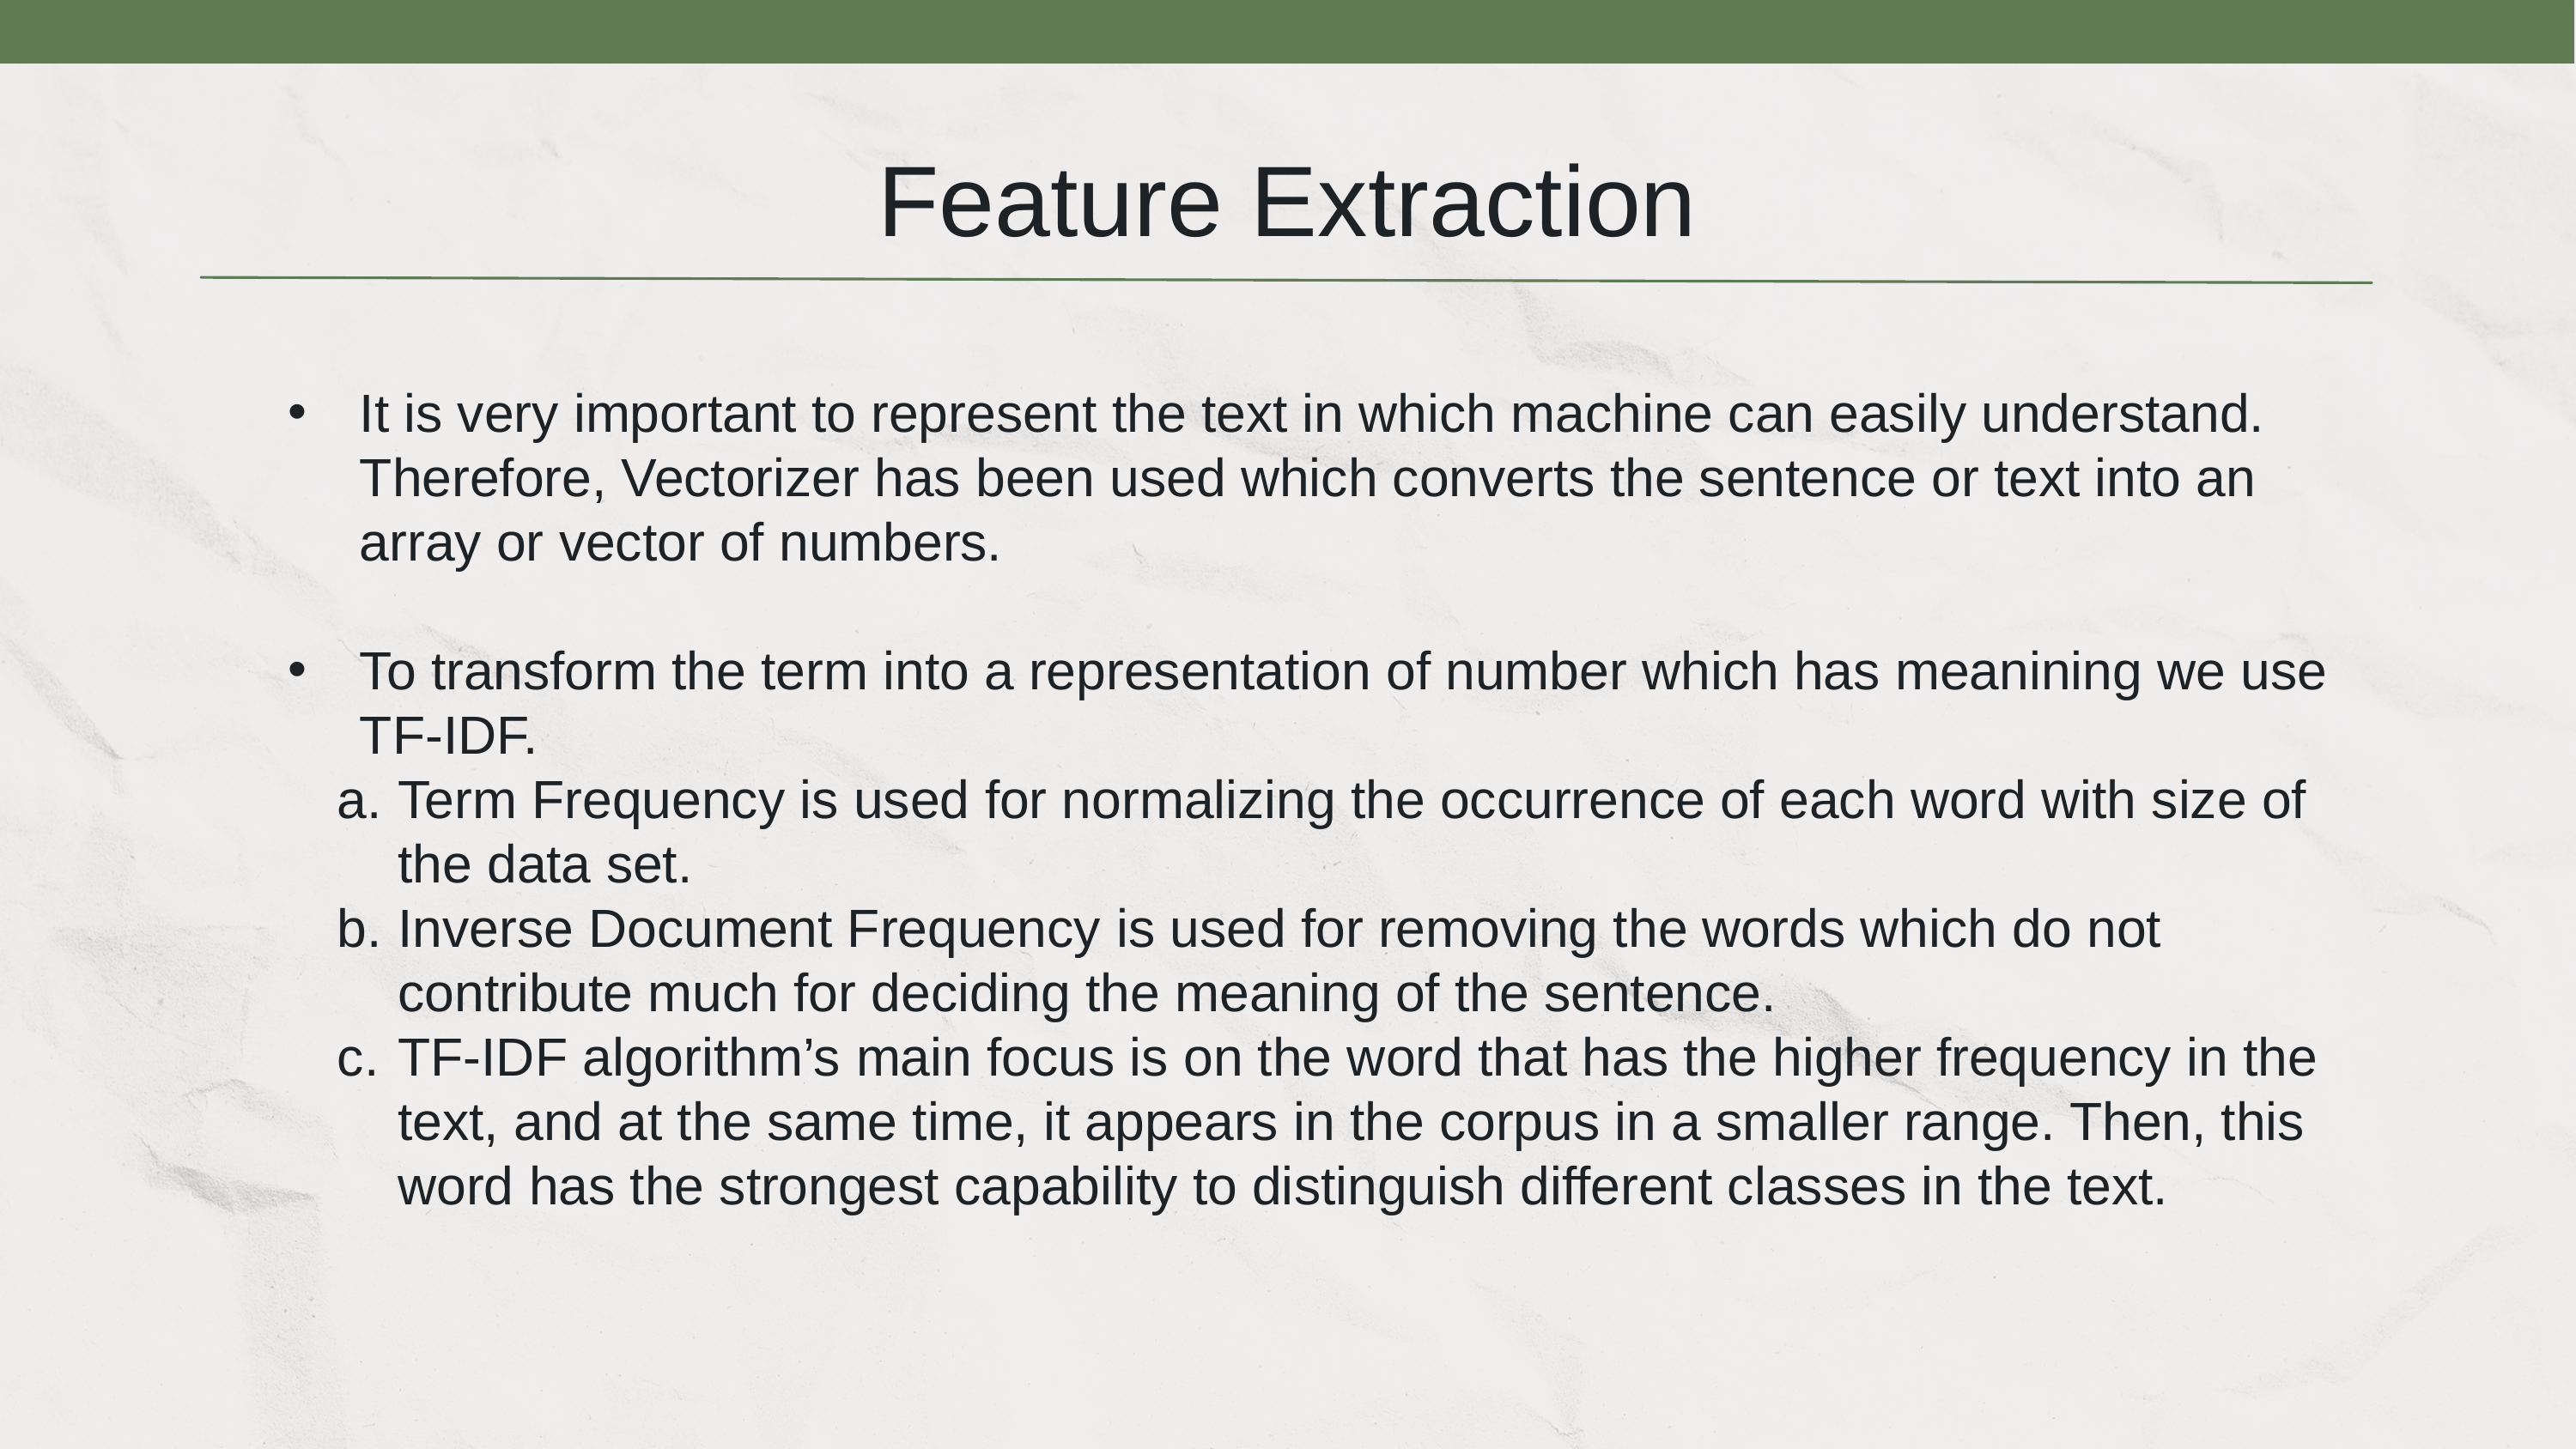

Feature Extraction

It is very important to represent the text in which machine can easily understand. Therefore, Vectorizer has been used which converts the sentence or text into an array or vector of numbers.

To transform the term into a representation of number which has meanining we use TF-IDF.
Term Frequency is used for normalizing the occurrence of each word with size of the data set.
Inverse Document Frequency is used for removing the words which do not contribute much for deciding the meaning of the sentence.
TF-IDF algorithm’s main focus is on the word that has the higher frequency in the text, and at the same time, it appears in the corpus in a smaller range. Then, this word has the strongest capability to distinguish different classes in the text.